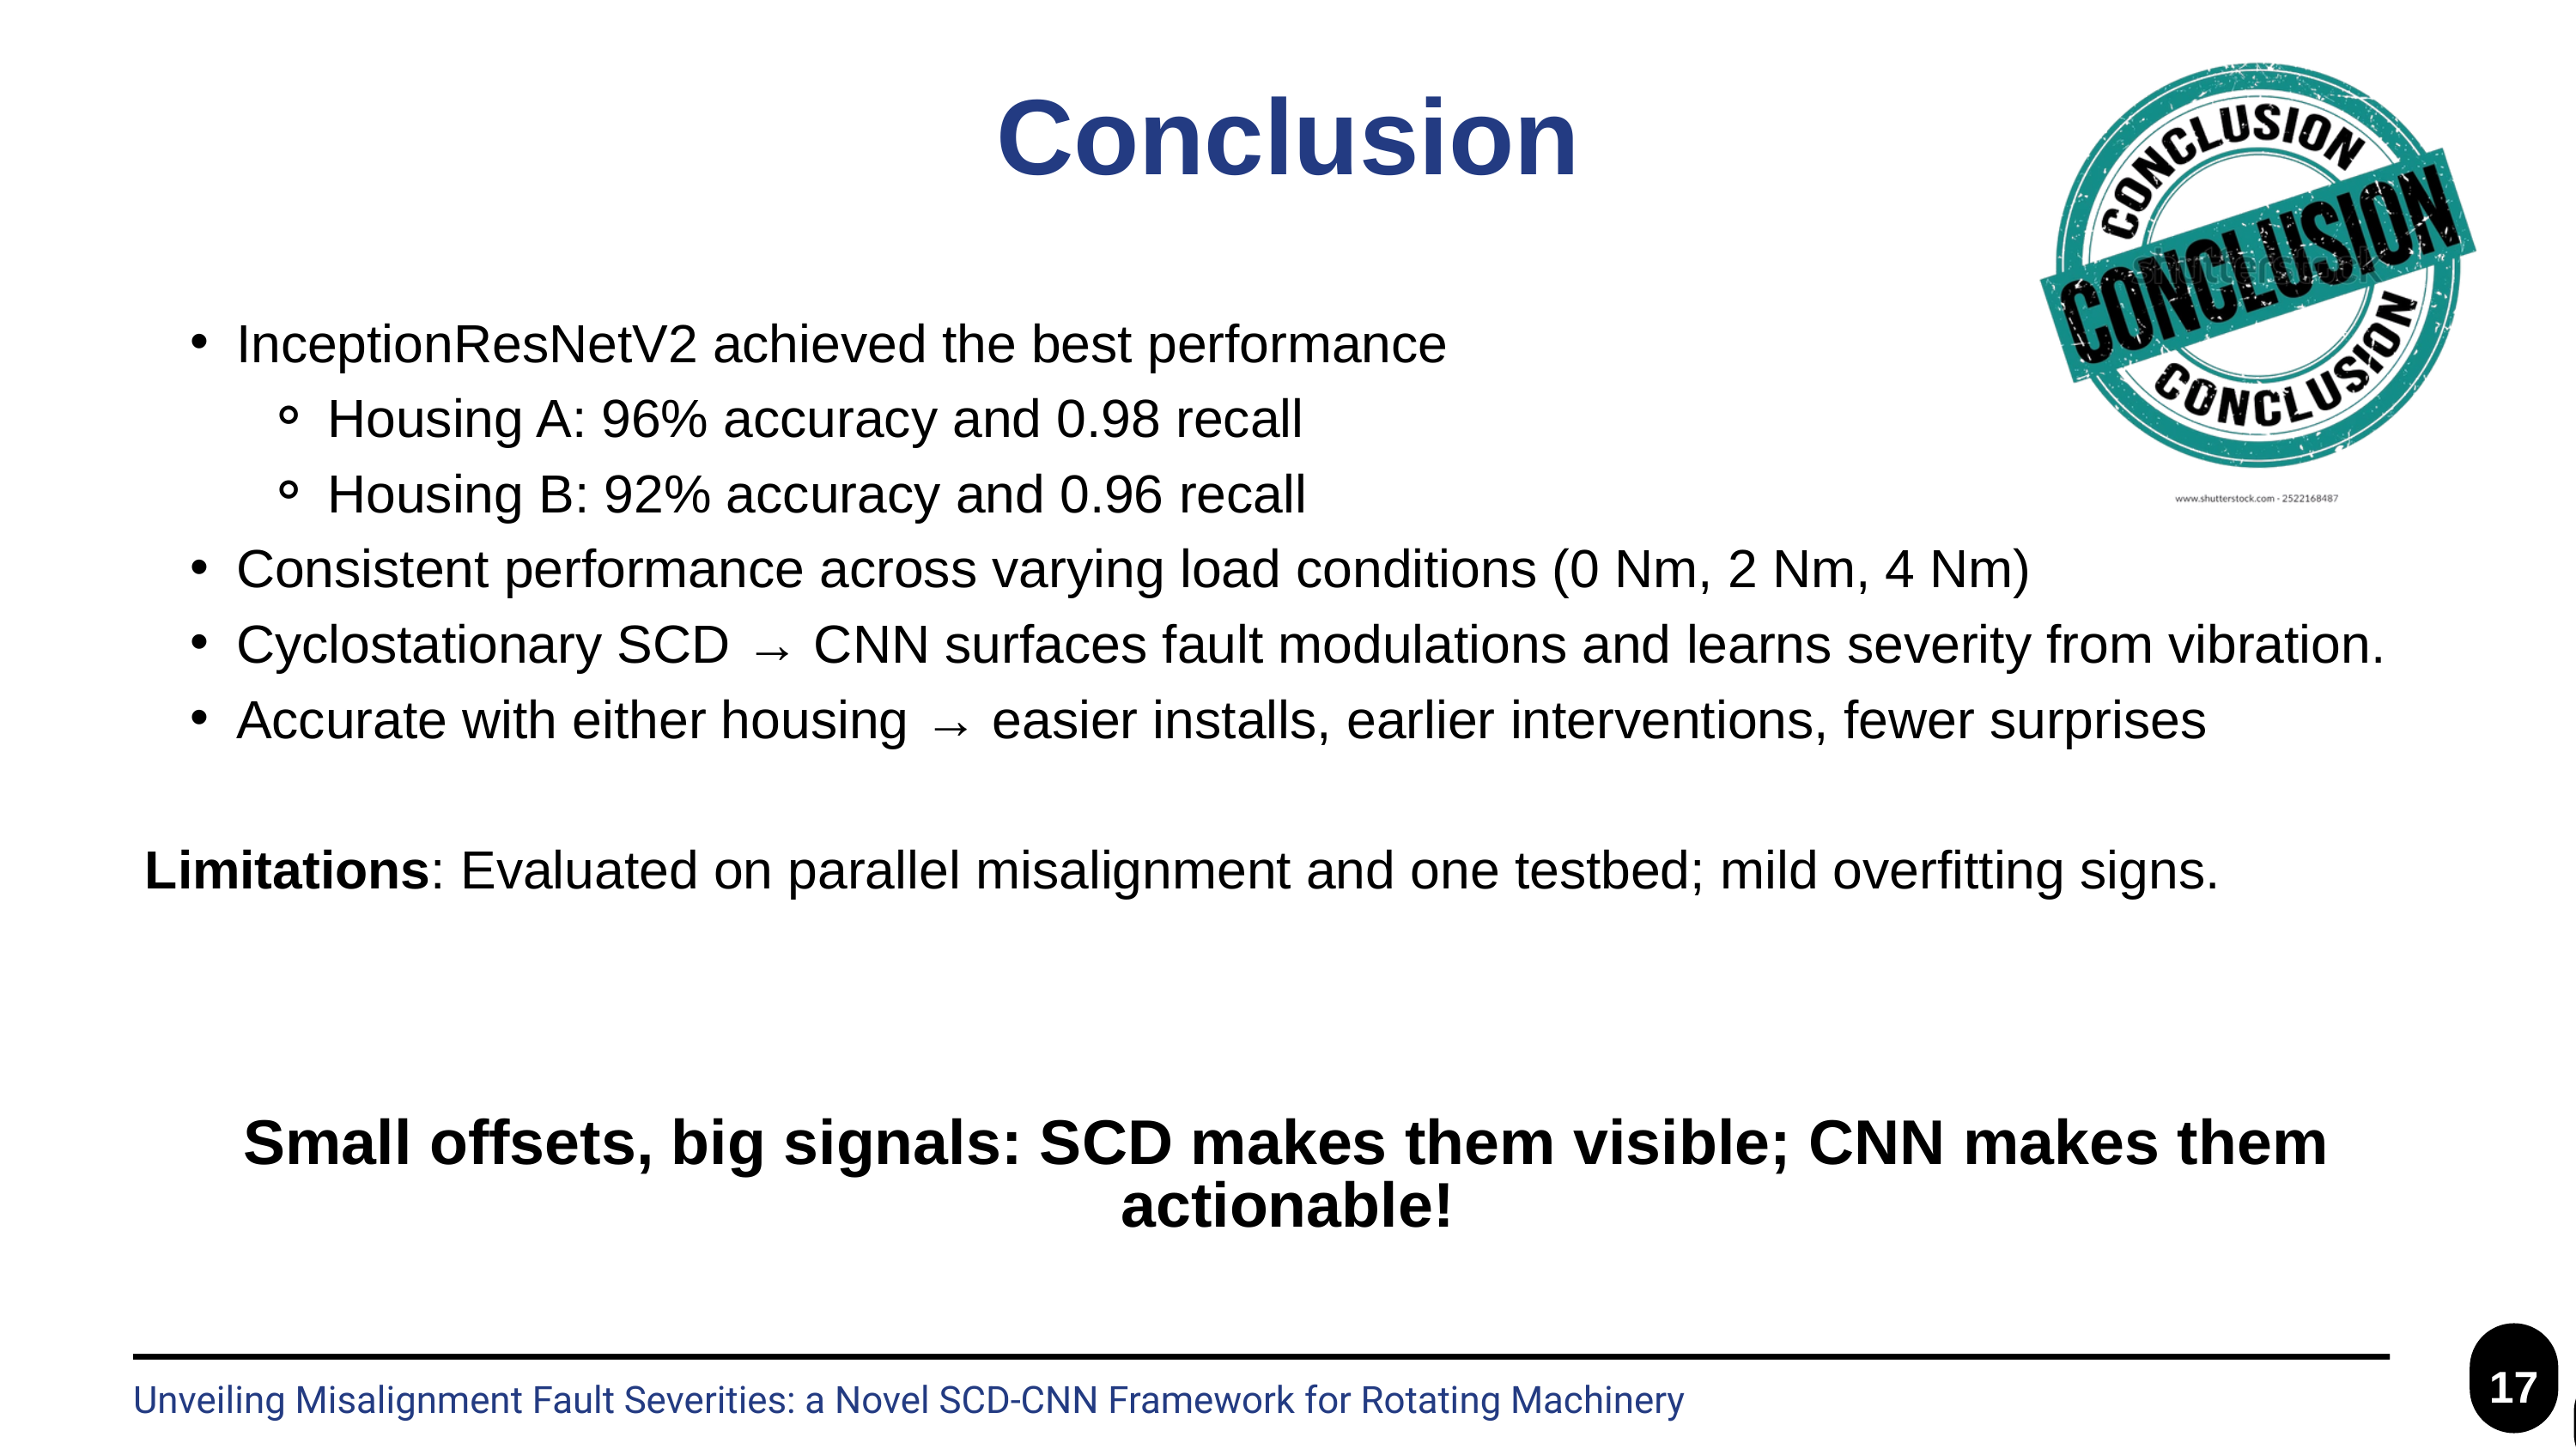

Conclusion
InceptionResNetV2 achieved the best performance
Housing A: 96% accuracy and 0.98 recall
Housing B: 92% accuracy and 0.96 recall
Consistent performance across varying load conditions (0 Nm, 2 Nm, 4 Nm)
Cyclostationary SCD → CNN surfaces fault modulations and learns severity from vibration.
Accurate with either housing → easier installs, earlier interventions, fewer surprises

Limitations: Evaluated on parallel misalignment and one testbed; mild overfitting signs.
Small offsets, big signals: SCD makes them visible; CNN makes them actionable!

17

9
Unveiling Misalignment Fault Severities: a Novel SCD-CNN Framework for Rotating Machinery